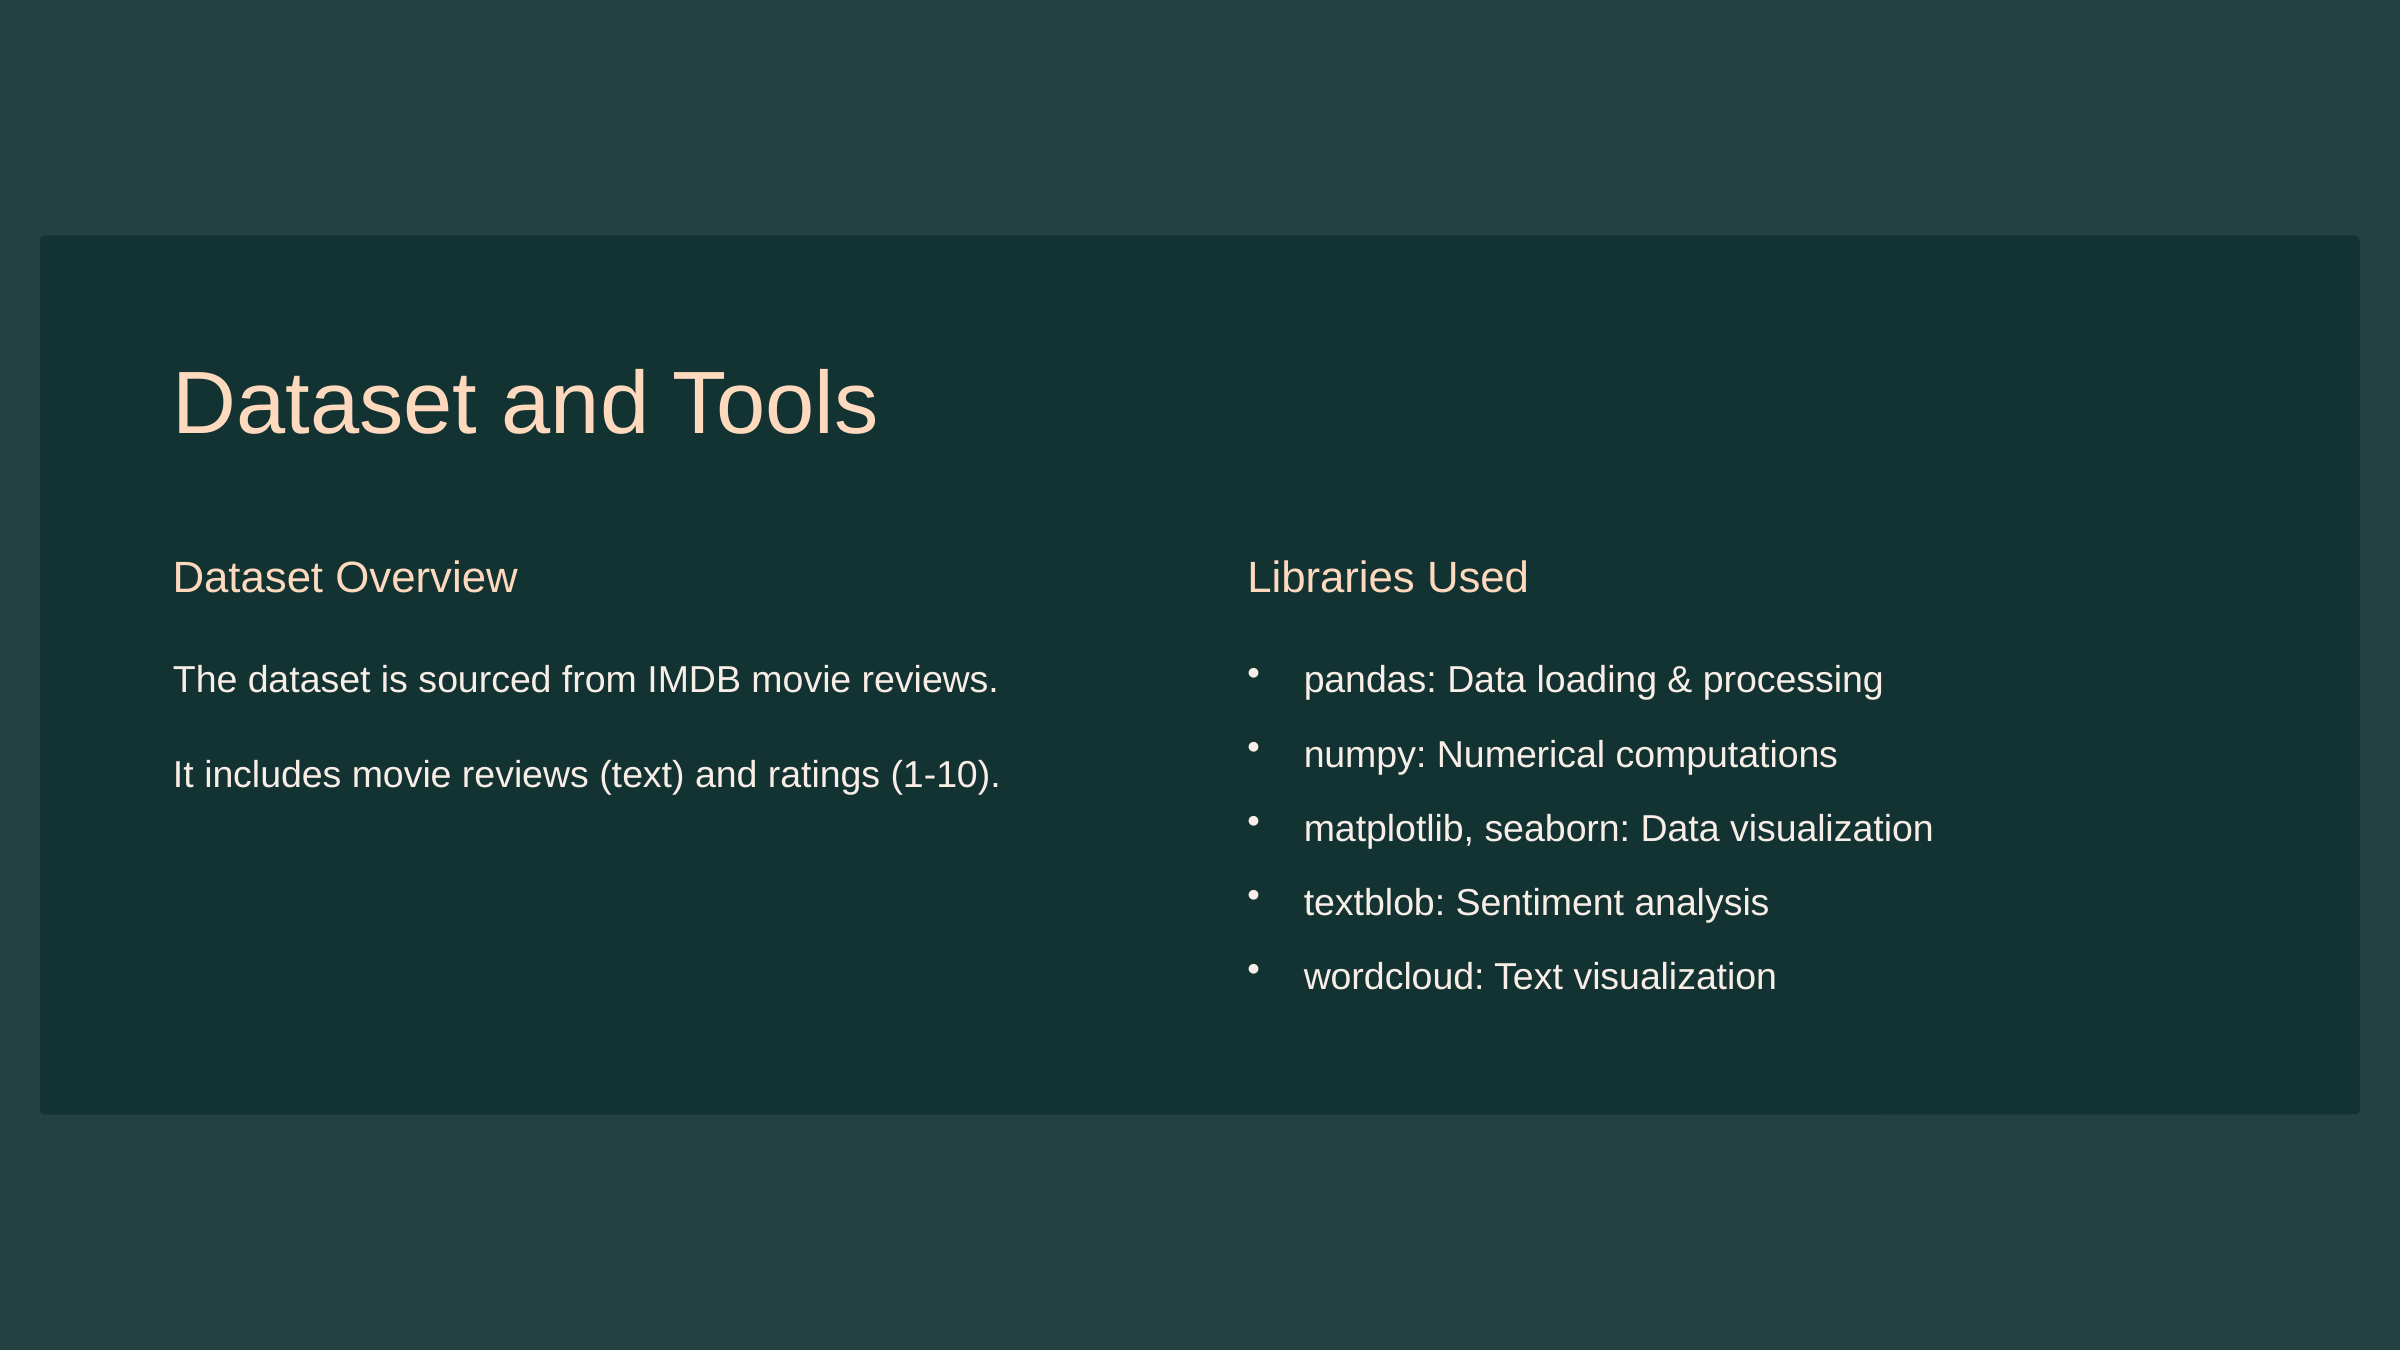

Dataset and Tools
Dataset Overview
Libraries Used
The dataset is sourced from IMDB movie reviews.
pandas: Data loading & processing
numpy: Numerical computations
It includes movie reviews (text) and ratings (1-10).
matplotlib, seaborn: Data visualization
textblob: Sentiment analysis
wordcloud: Text visualization